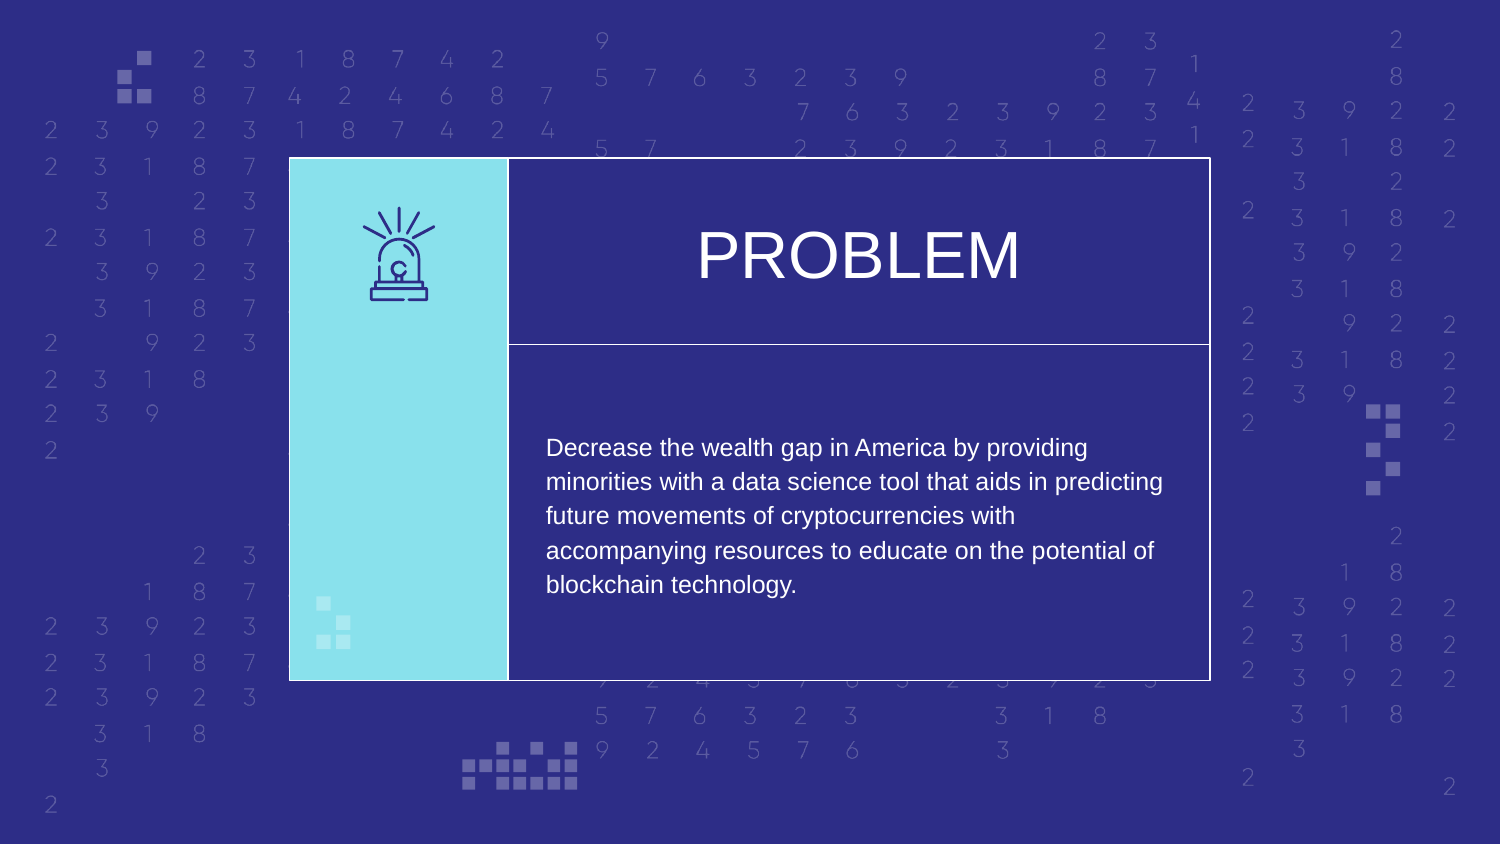

# PROBLEM

Decrease the wealth gap in America by providing minorities with a data science tool that aids in predicting future movements of cryptocurrencies with accompanying resources to educate on the potential of blockchain technology.